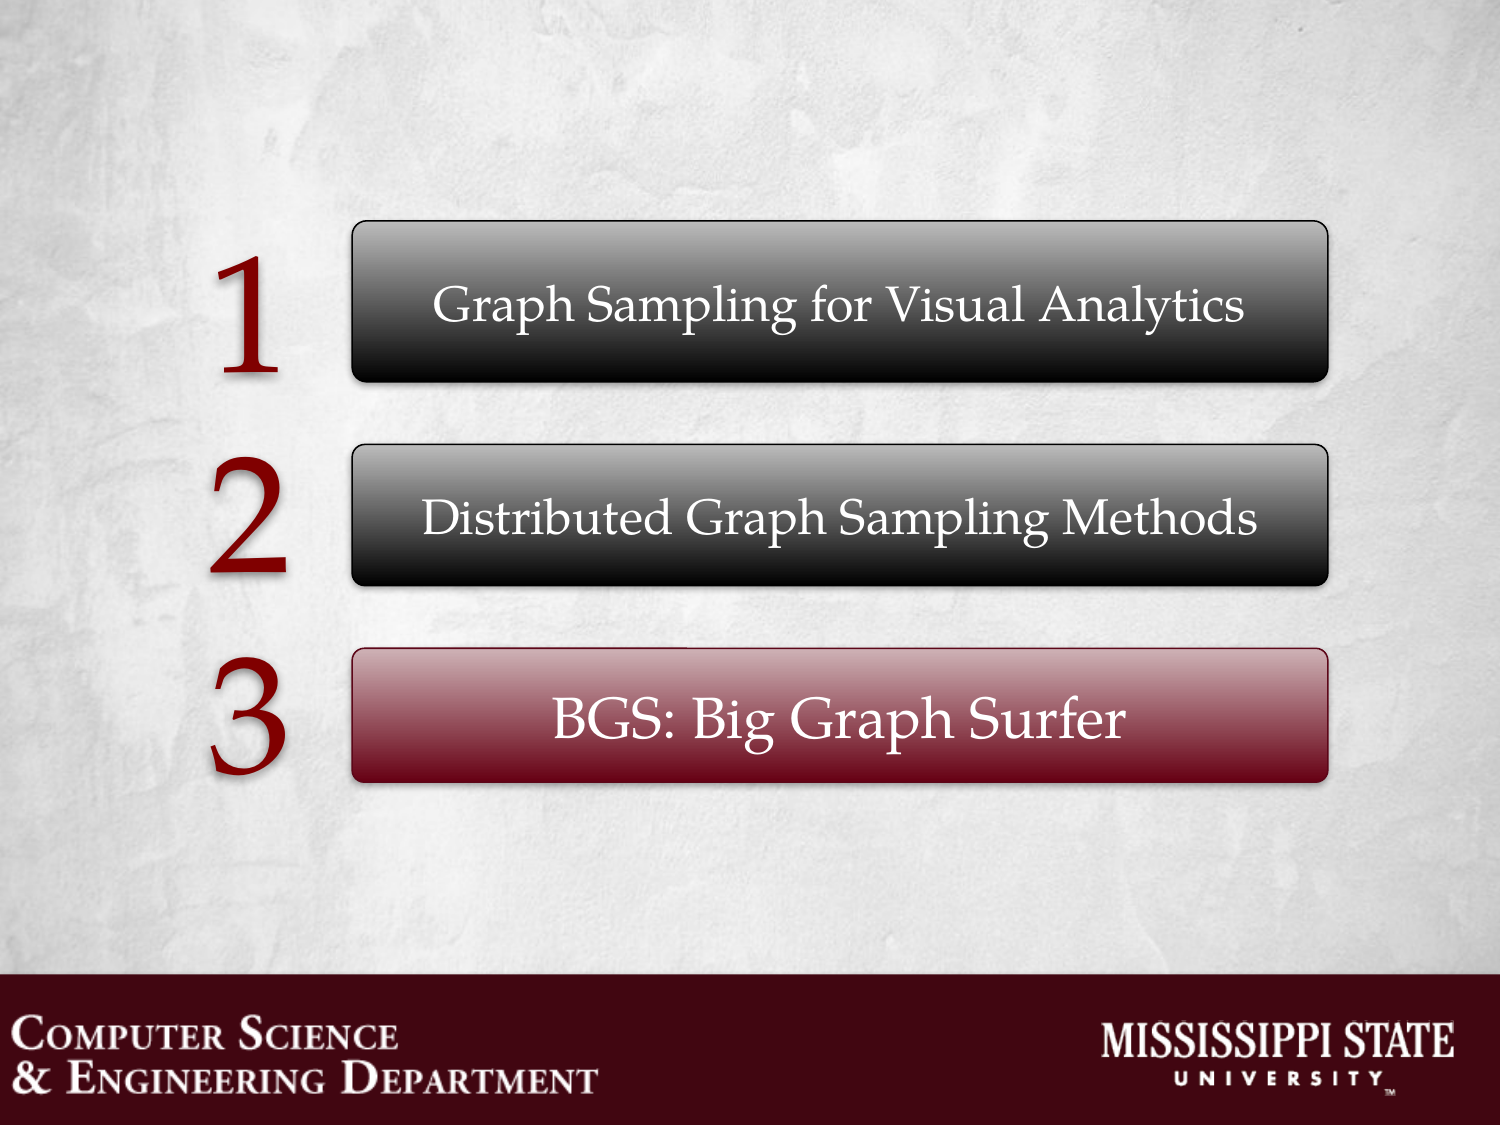

1
2
3
Graph Sampling for Visual Analytics
Distributed Graph Sampling Methods
BGS: Big Graph Surfer